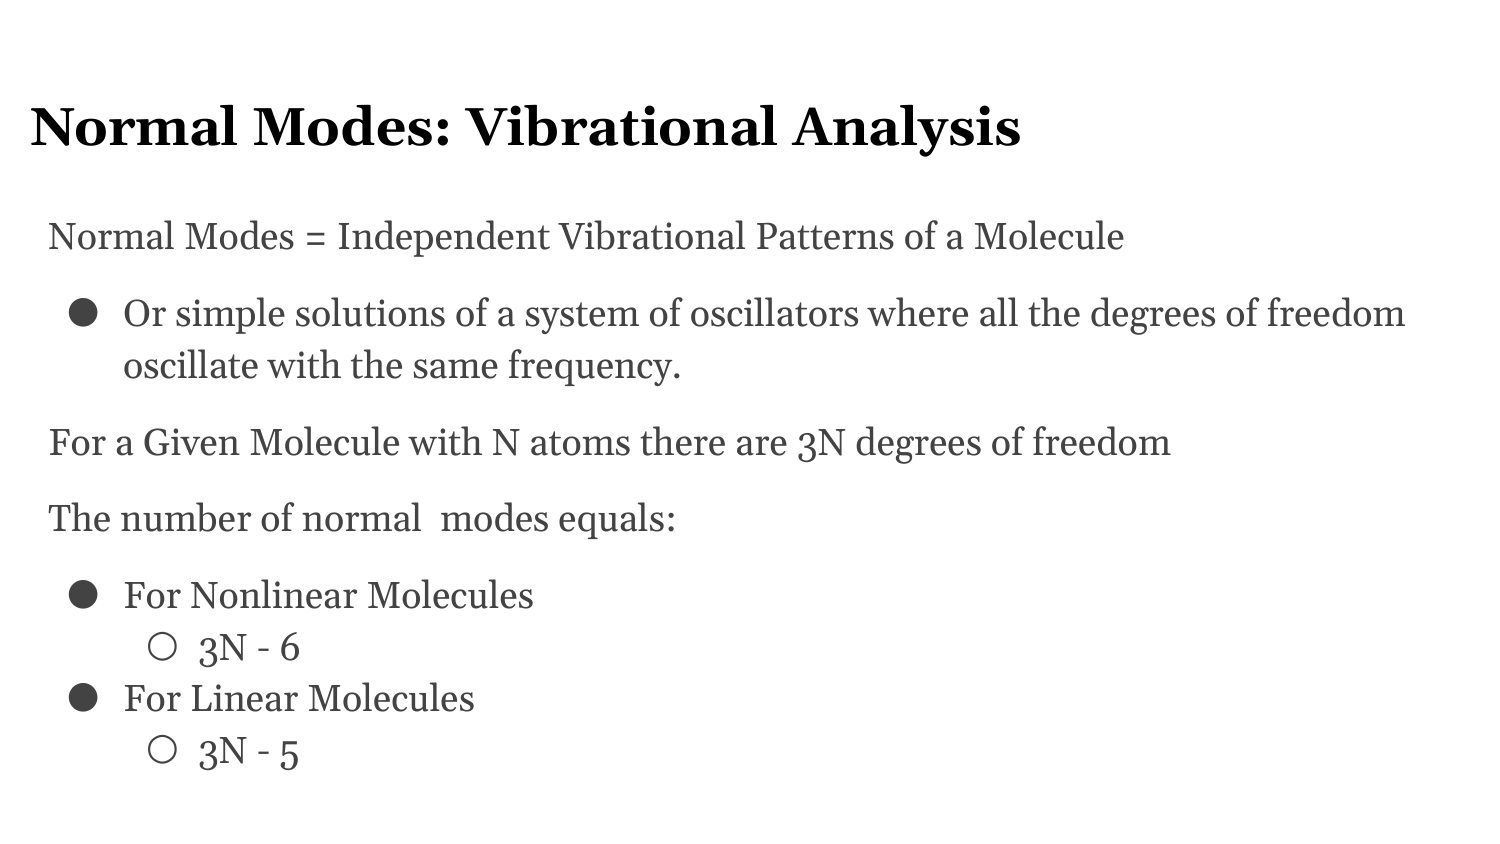

# Normal Modes: Vibrational Analysis
Normal Modes = Independent Vibrational Patterns of a Molecule
Or simple solutions of a system of oscillators where all the degrees of freedom oscillate with the same frequency.
For a Given Molecule with N atoms there are 3N degrees of freedom
The number of normal  modes equals:
For Nonlinear Molecules
3N - 6
For Linear Molecules
3N - 5